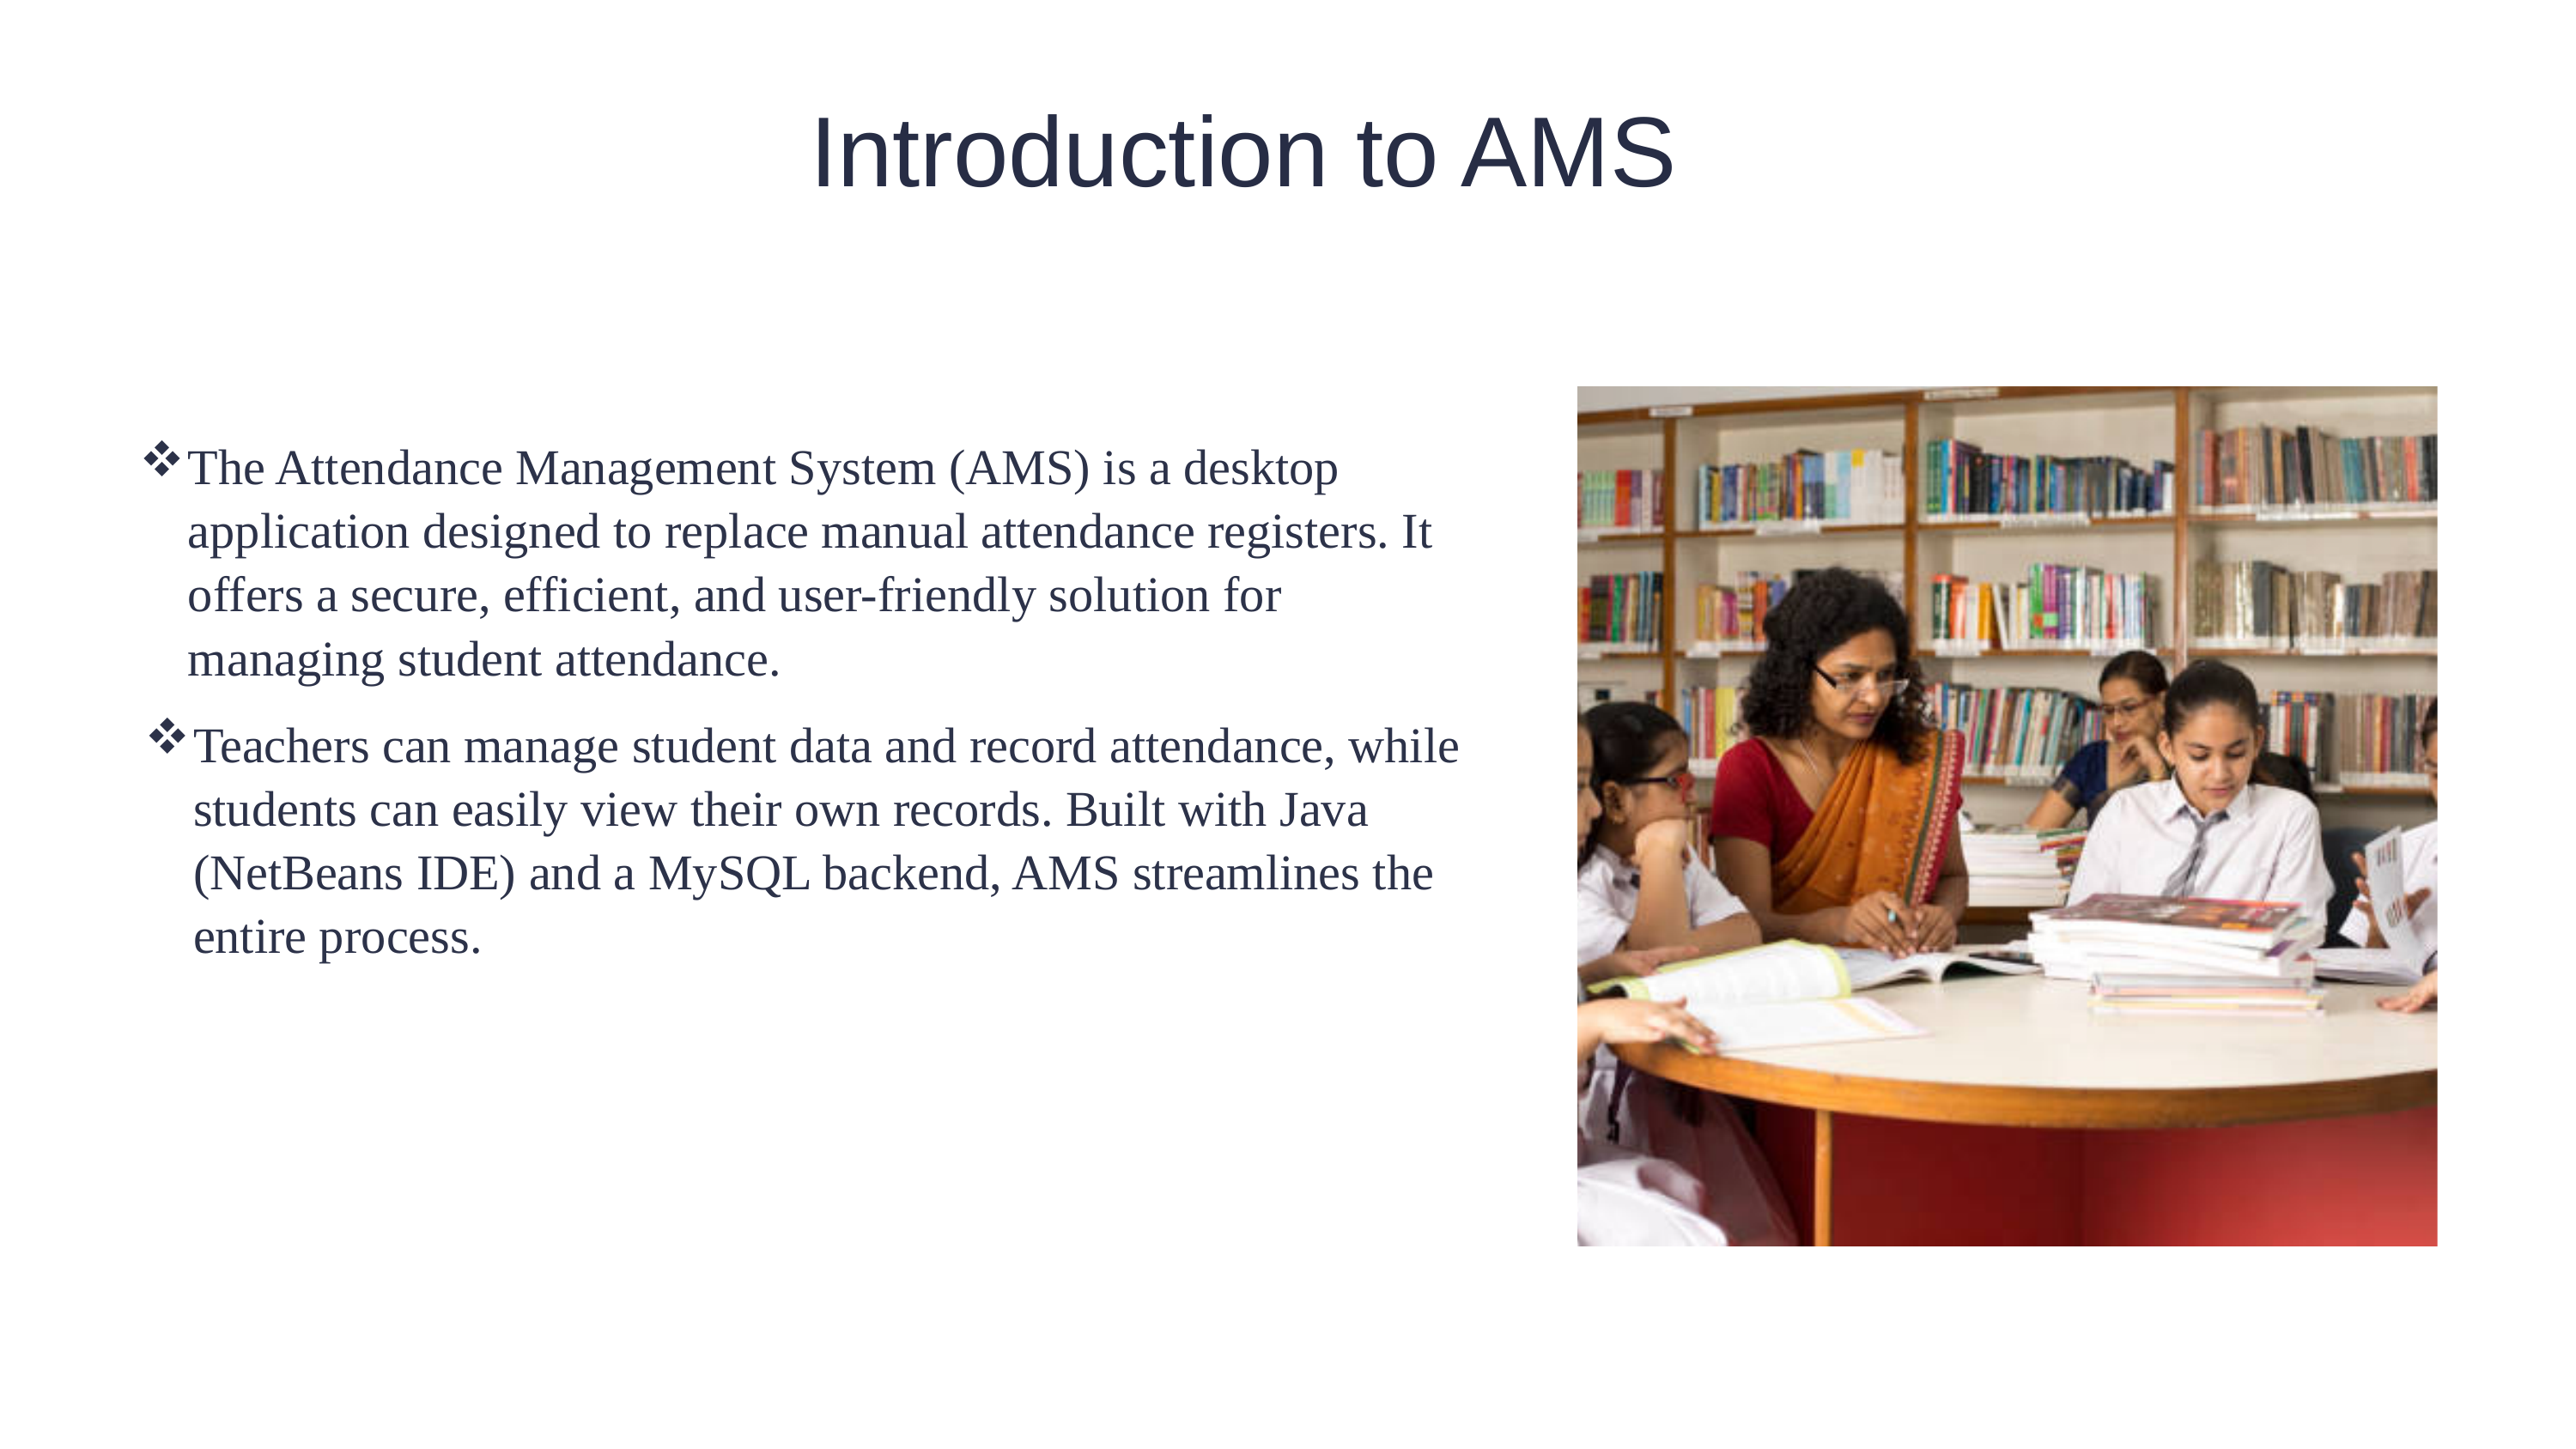

Introduction to AMS

The Attendance Management System (AMS) is a desktop application designed to replace manual attendance registers. It offers a secure, efficient, and user-friendly solution for managing student attendance.
Teachers can manage student data and record attendance, while students can easily view their own records. Built with Java (NetBeans IDE) and a MySQL backend, AMS streamlines the entire process.